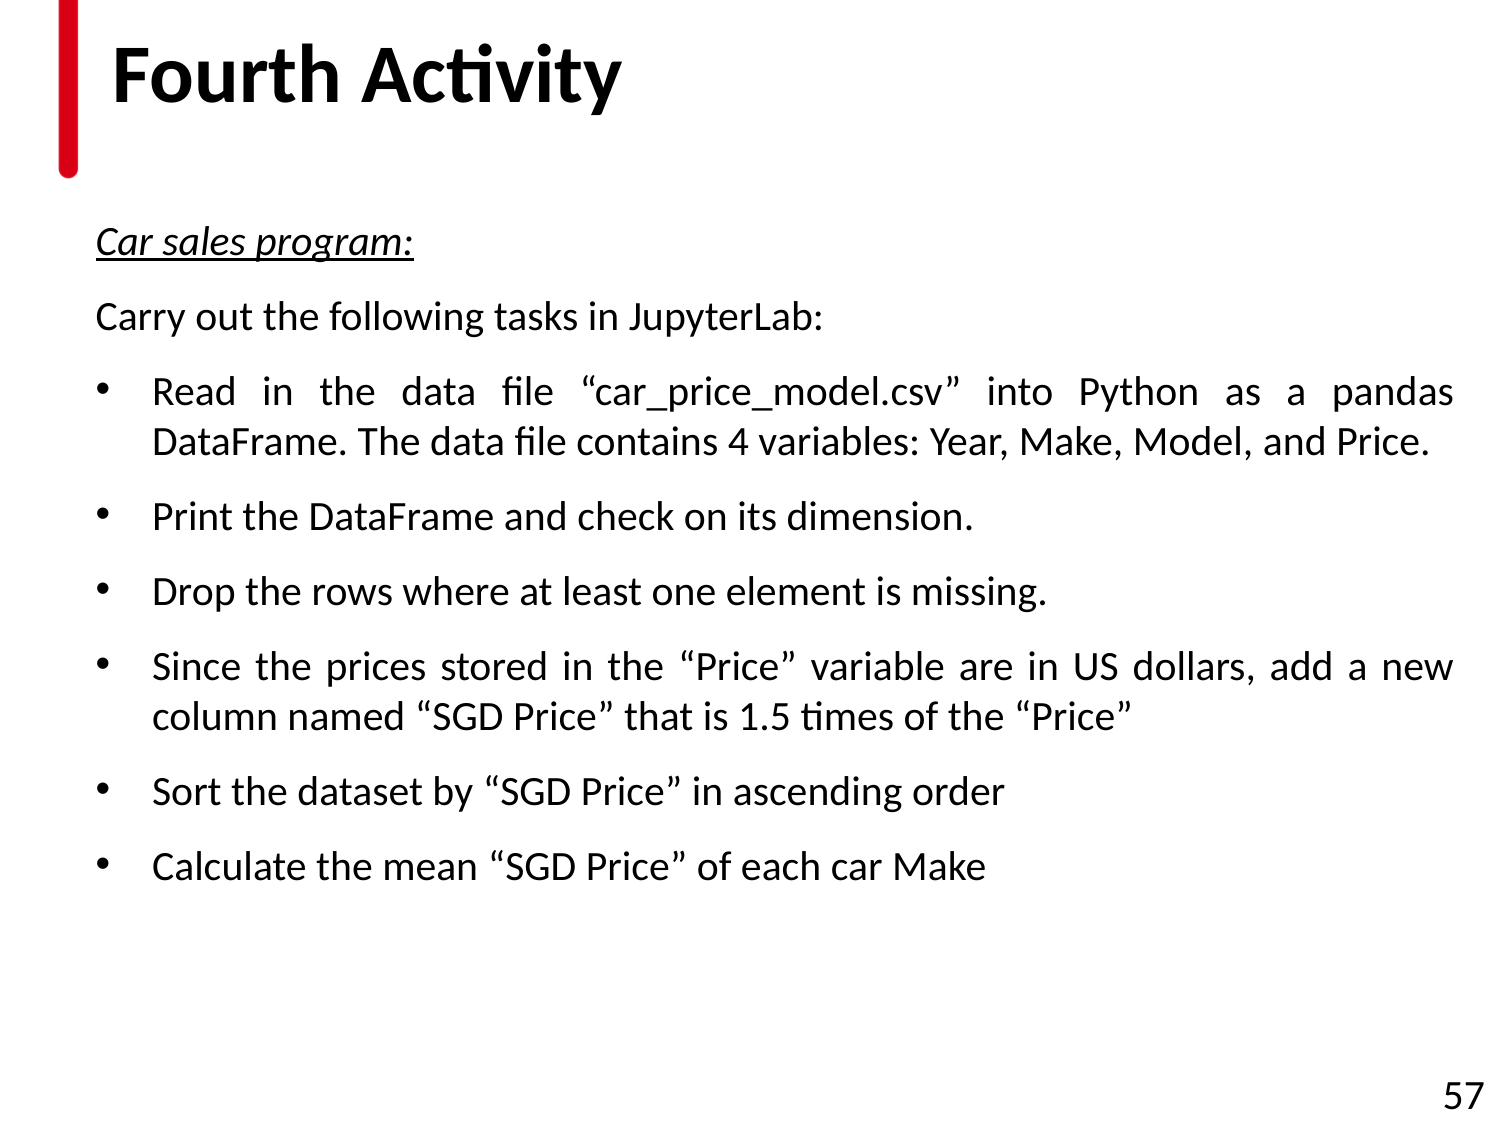

# Fourth Activity
Car sales program:
Carry out the following tasks in JupyterLab:
Read in the data file “car_price_model.csv” into Python as a pandas DataFrame. The data file contains 4 variables: Year, Make, Model, and Price.
Print the DataFrame and check on its dimension.
Drop the rows where at least one element is missing.
Since the prices stored in the “Price” variable are in US dollars, add a new column named “SGD Price” that is 1.5 times of the “Price”
Sort the dataset by “SGD Price” in ascending order
Calculate the mean “SGD Price” of each car Make